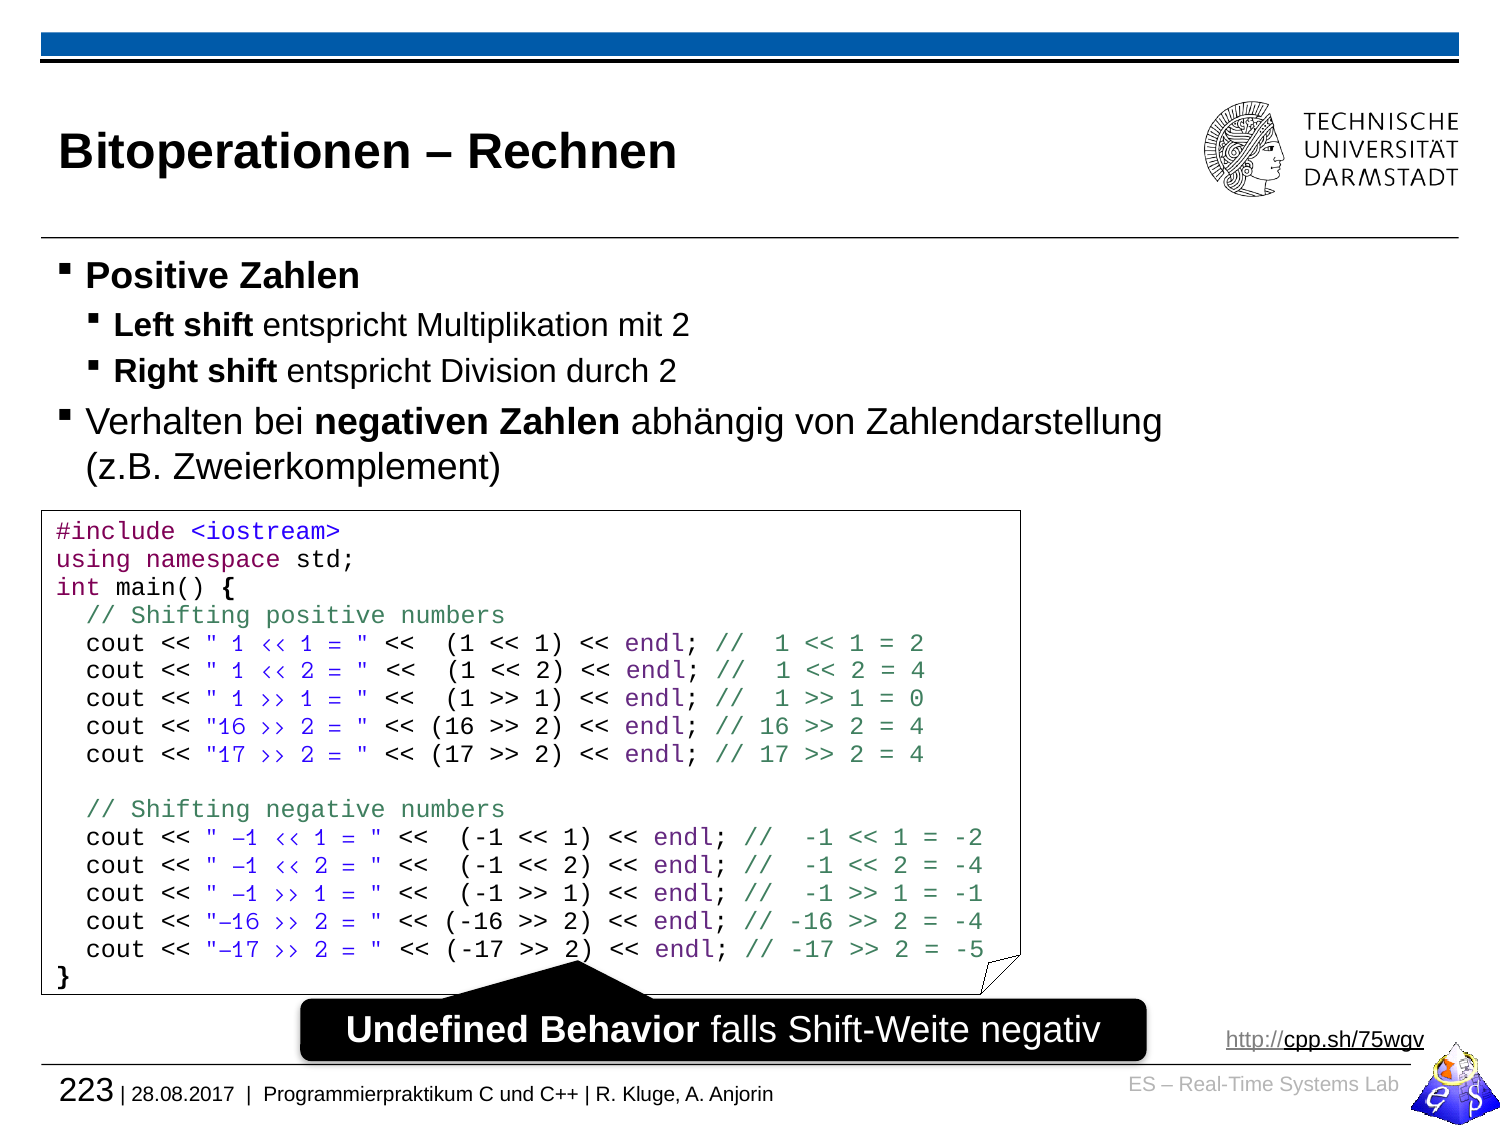

# Bitoperationen – Rechnen
Positive Zahlen
Left shift entspricht Multiplikation mit 2
Right shift entspricht Division durch 2
Verhalten bei negativen Zahlen abhängig von Zahlendarstellung
(z.B. Zweierkomplement)

#include <iostream>
using namespace std;
int main() {
  // Shifting positive numbers
  cout << " 1 << 1 = " <<  (1 << 1) << endl; //  1 << 1 = 2
  cout << " 1 << 2 = " <<  (1 << 2) << endl; //  1 << 2 = 4
  cout << " 1 >> 1 = " <<  (1 >> 1) << endl; //  1 >> 1 = 0
  cout << "16 >> 2 = " << (16 >> 2) << endl; // 16 >> 2 = 4
  cout << "17 >> 2 = " << (17 >> 2) << endl; // 17 >> 2 = 4

  // Shifting negative numbers
  cout << " -1 << 1 = " <<  (-1 << 1) << endl; //  -1 << 1 = -2
  cout << " -1 << 2 = " <<  (-1 << 2) << endl; //  -1 << 2 = -4
  cout << " -1 >> 1 = " <<  (-1 >> 1) << endl; //  -1 >> 1 = -1
  cout << "-16 >> 2 = " << (-16 >> 2) << endl; // -16 >> 2 = -4
  cout << "-17 >> 2 = " << (-17 >> 2) << endl; // -17 >> 2 = -5
}
Undefined Behavior falls Shift-Weite negativ
http://cpp.sh/75wgv